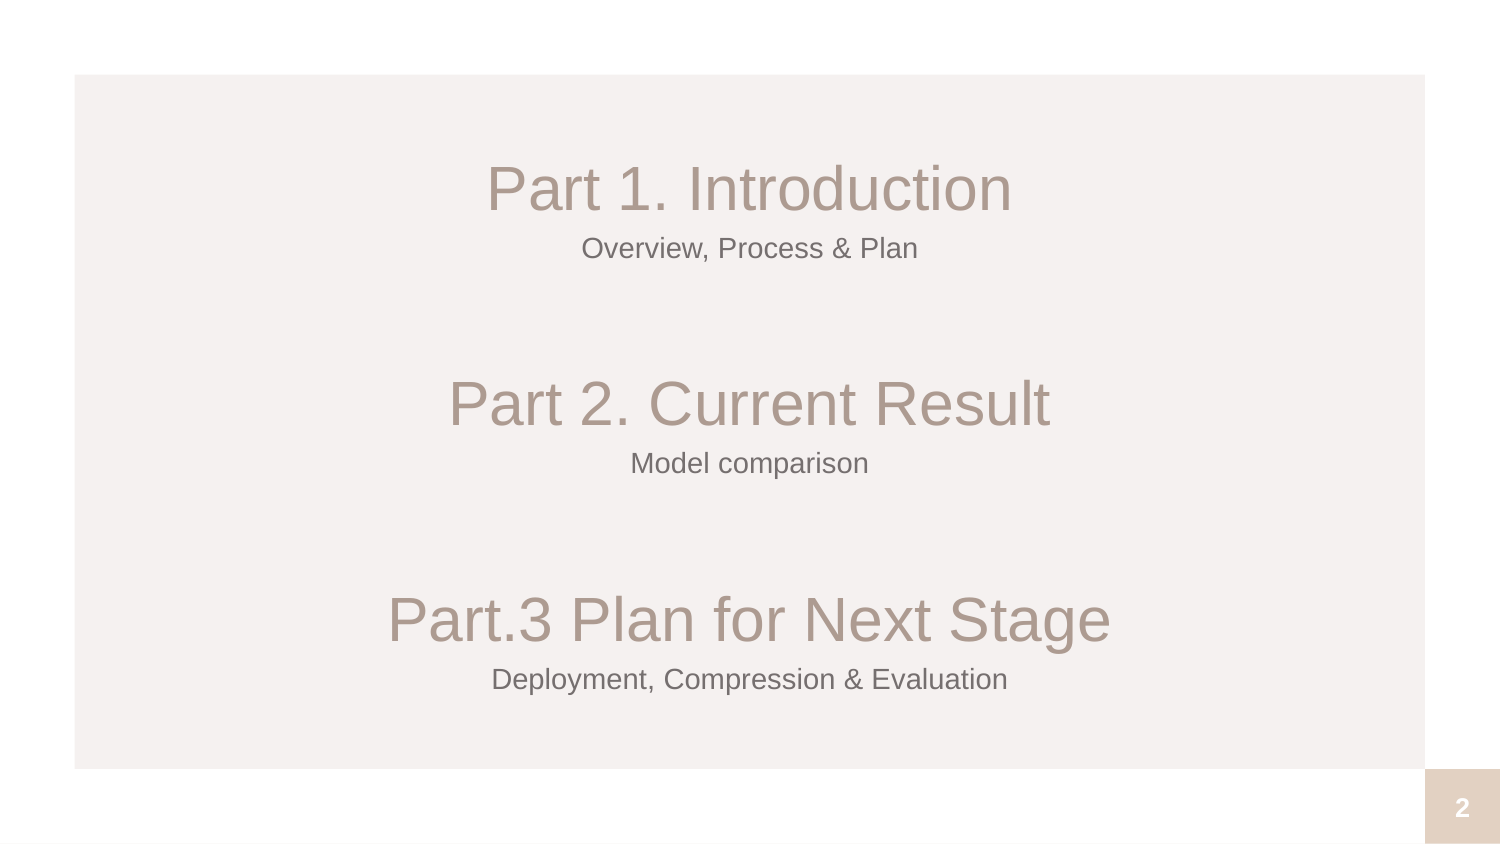

Part 1. Introduction
Overview, Process & Plan

Part 2. Current Result
Model comparison
Part.3 Plan for Next Stage
Deployment, Compression & Evaluation
2